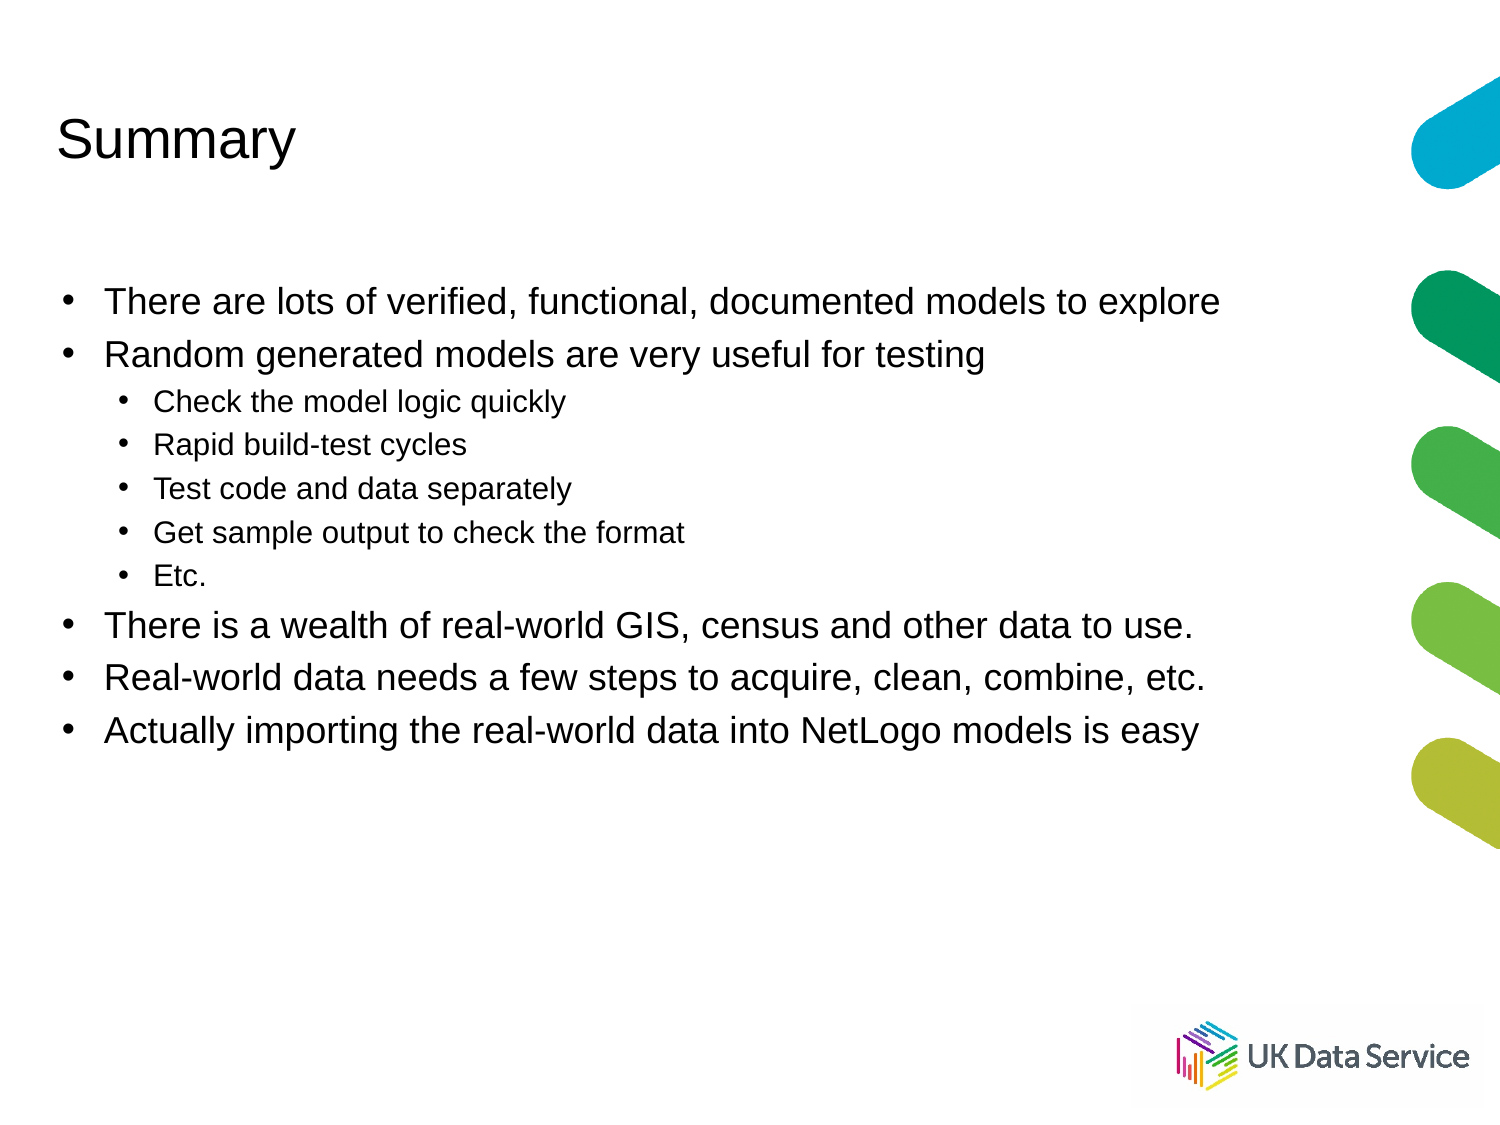

# Summary
There are lots of verified, functional, documented models to explore
Random generated models are very useful for testing
Check the model logic quickly
Rapid build-test cycles
Test code and data separately
Get sample output to check the format
Etc.
There is a wealth of real-world GIS, census and other data to use.
Real-world data needs a few steps to acquire, clean, combine, etc.
Actually importing the real-world data into NetLogo models is easy